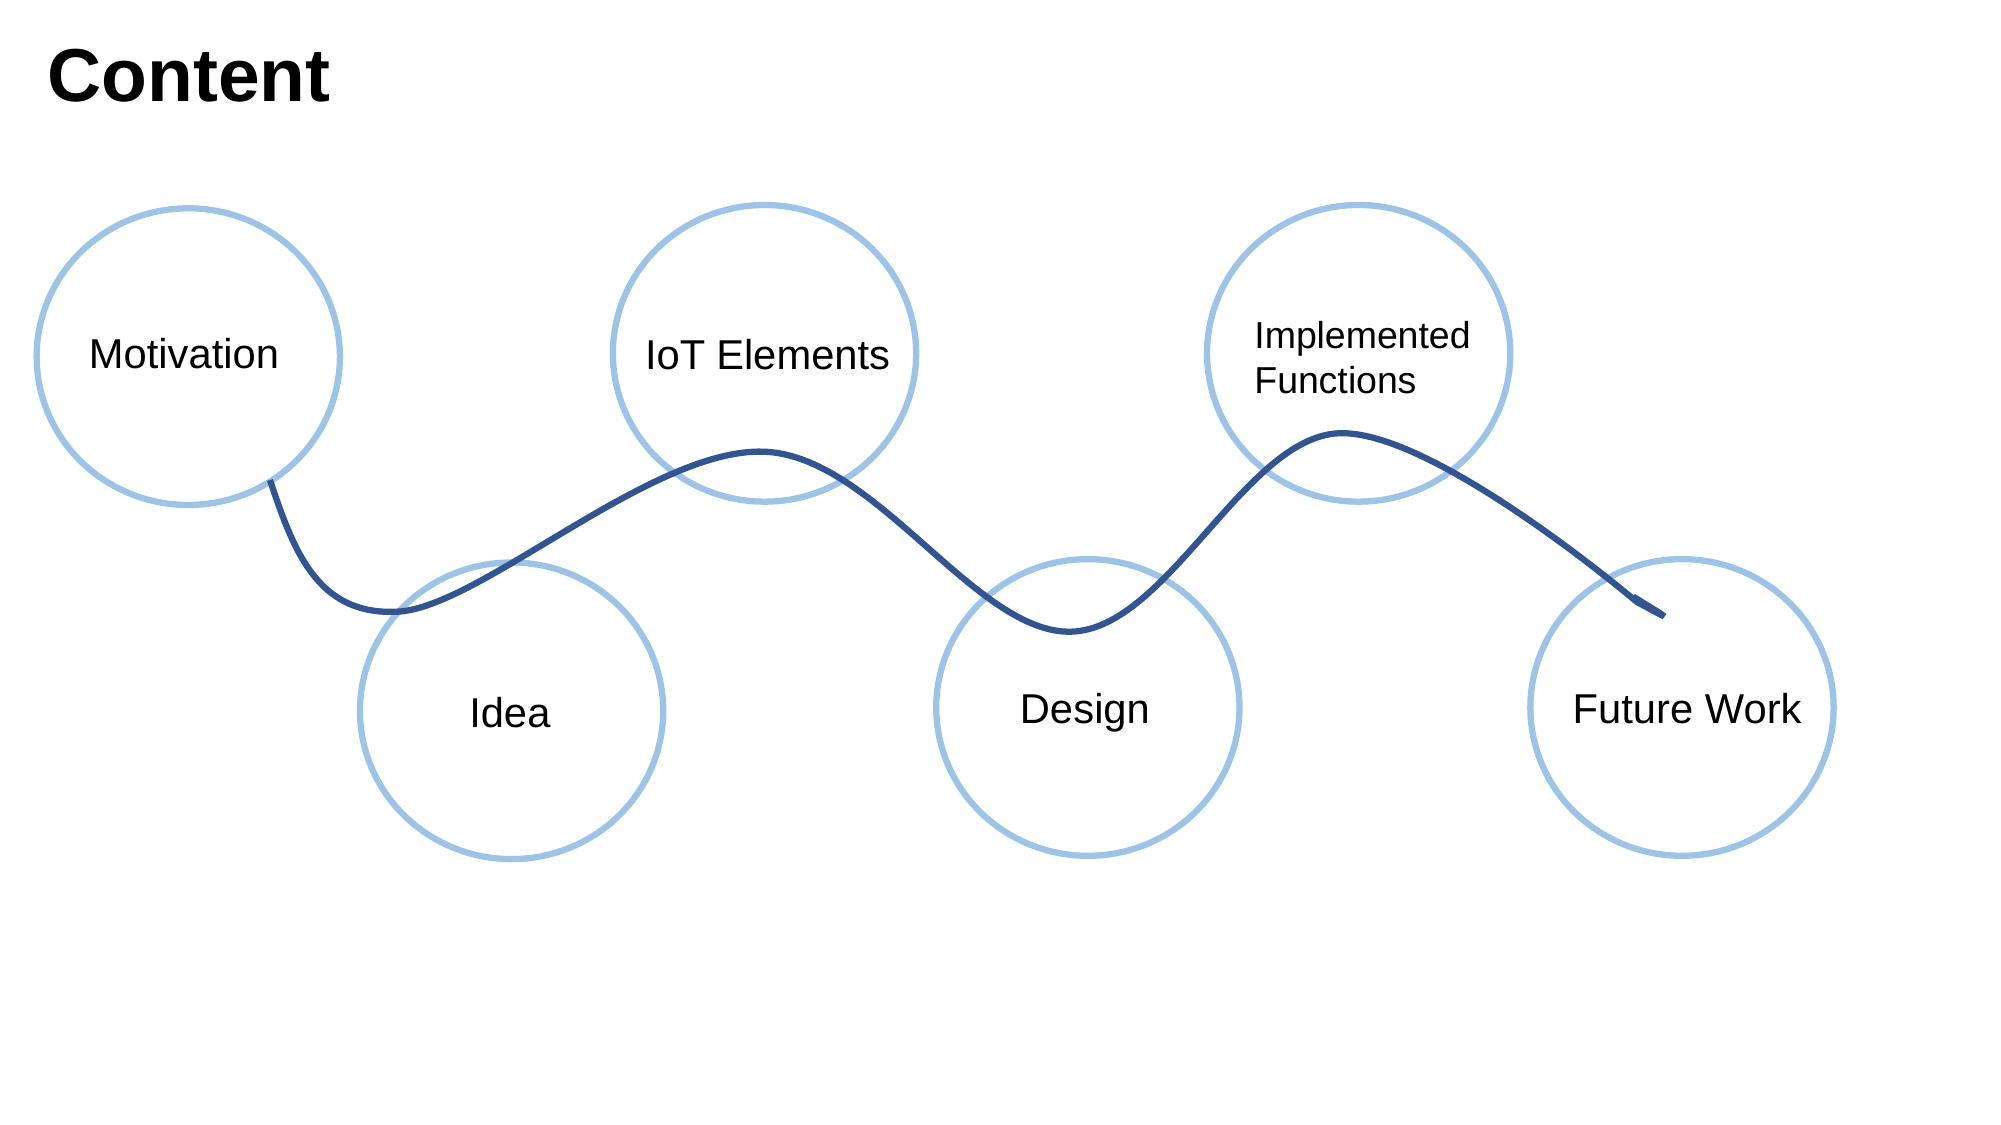

Content

Implemented Functions
Motivation
IoT Elements

Design
Future Work
Idea